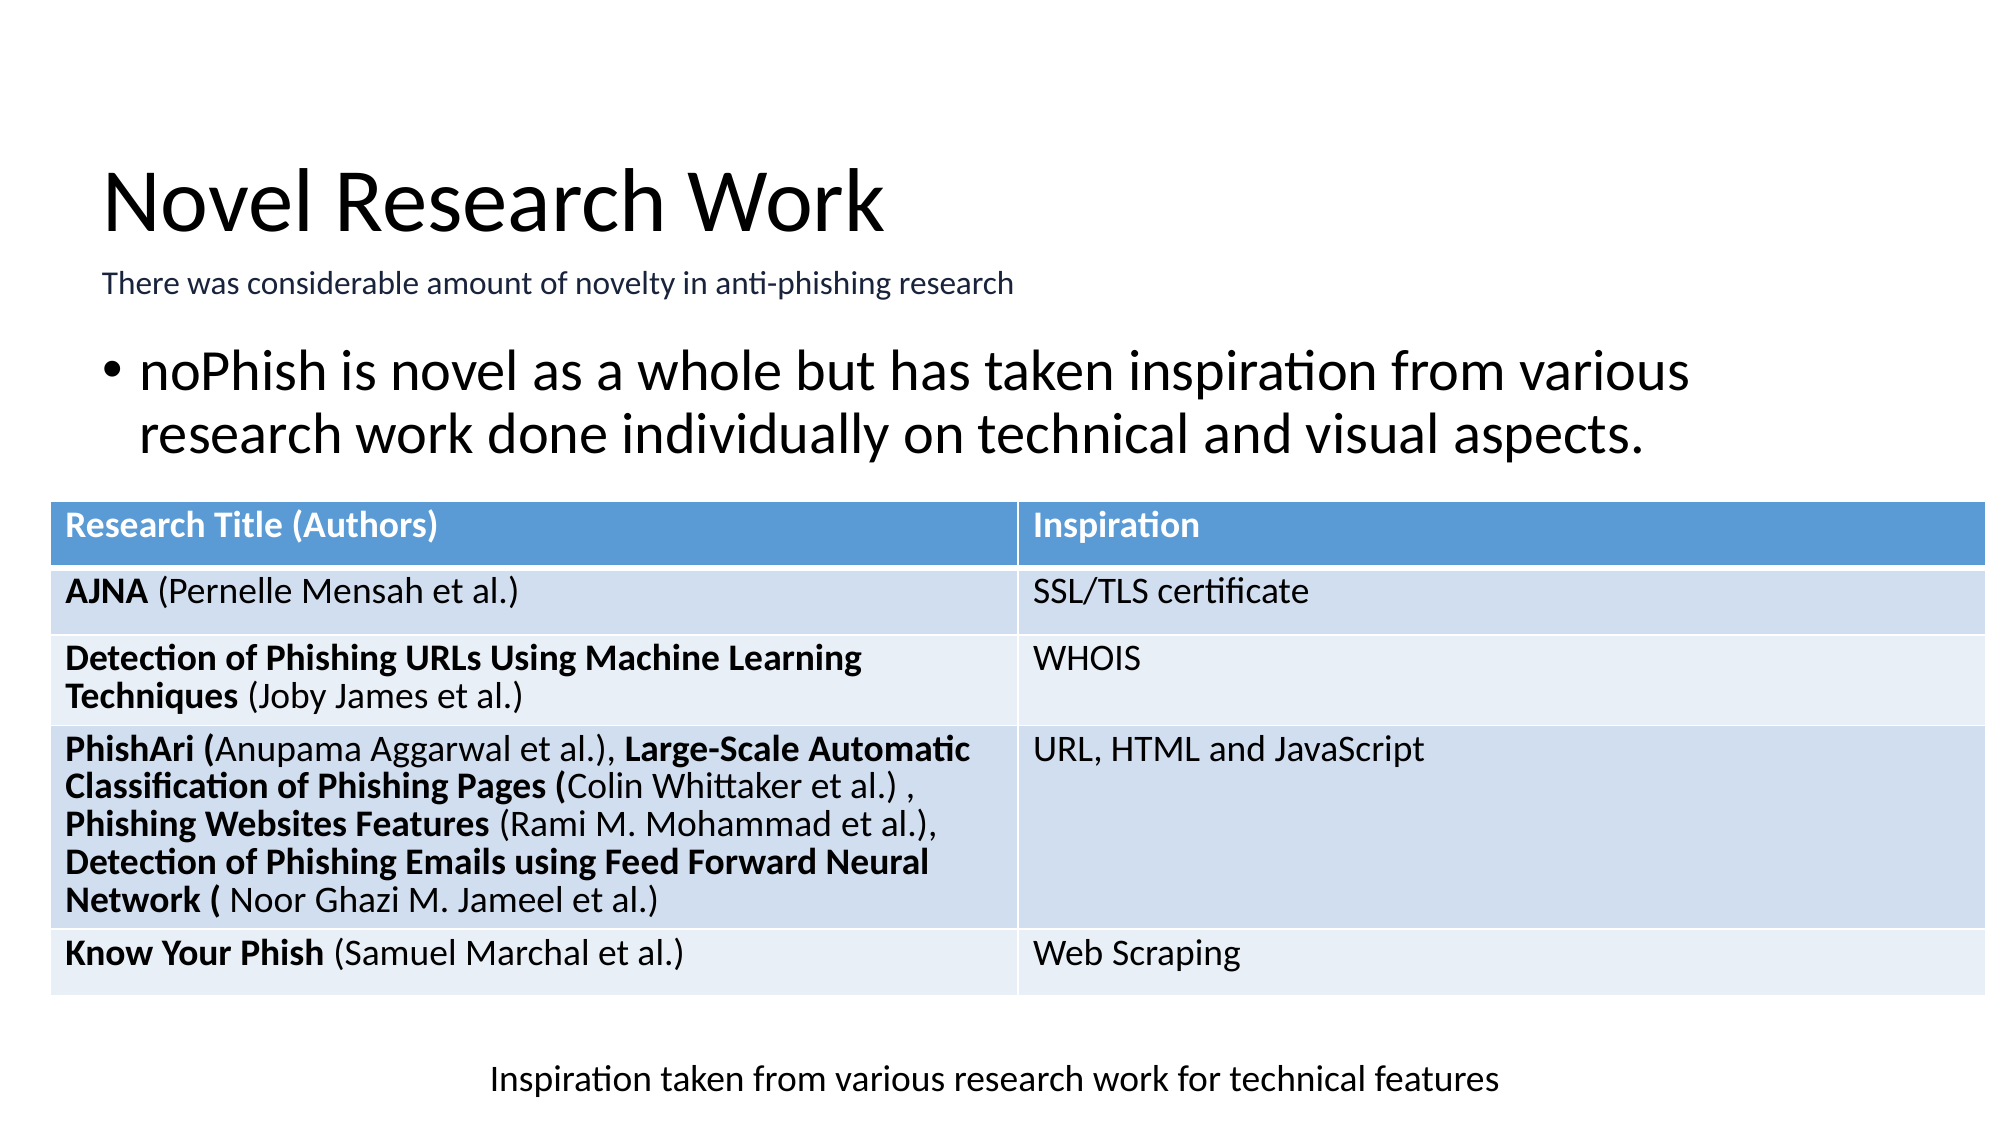

# Novel Research Work
There was considerable amount of novelty in anti-phishing research
noPhish is novel as a whole but has taken inspiration from various research work done individually on technical and visual aspects.
| Research Title (Authors) | Inspiration |
| --- | --- |
| AJNA (Pernelle Mensah et al.) | SSL/TLS certificate |
| Detection of Phishing URLs Using Machine Learning Techniques (Joby James et al.) | WHOIS |
| PhishAri (Anupama Aggarwal et al.), Large-Scale Automatic Classification of Phishing Pages (Colin Whittaker et al.) , Phishing Websites Features (Rami M. Mohammad et al.), Detection of Phishing Emails using Feed Forward Neural Network ( Noor Ghazi M. Jameel et al.) | URL, HTML and JavaScript |
| Know Your Phish (Samuel Marchal et al.) | Web Scraping |
Inspiration taken from various research work for technical features